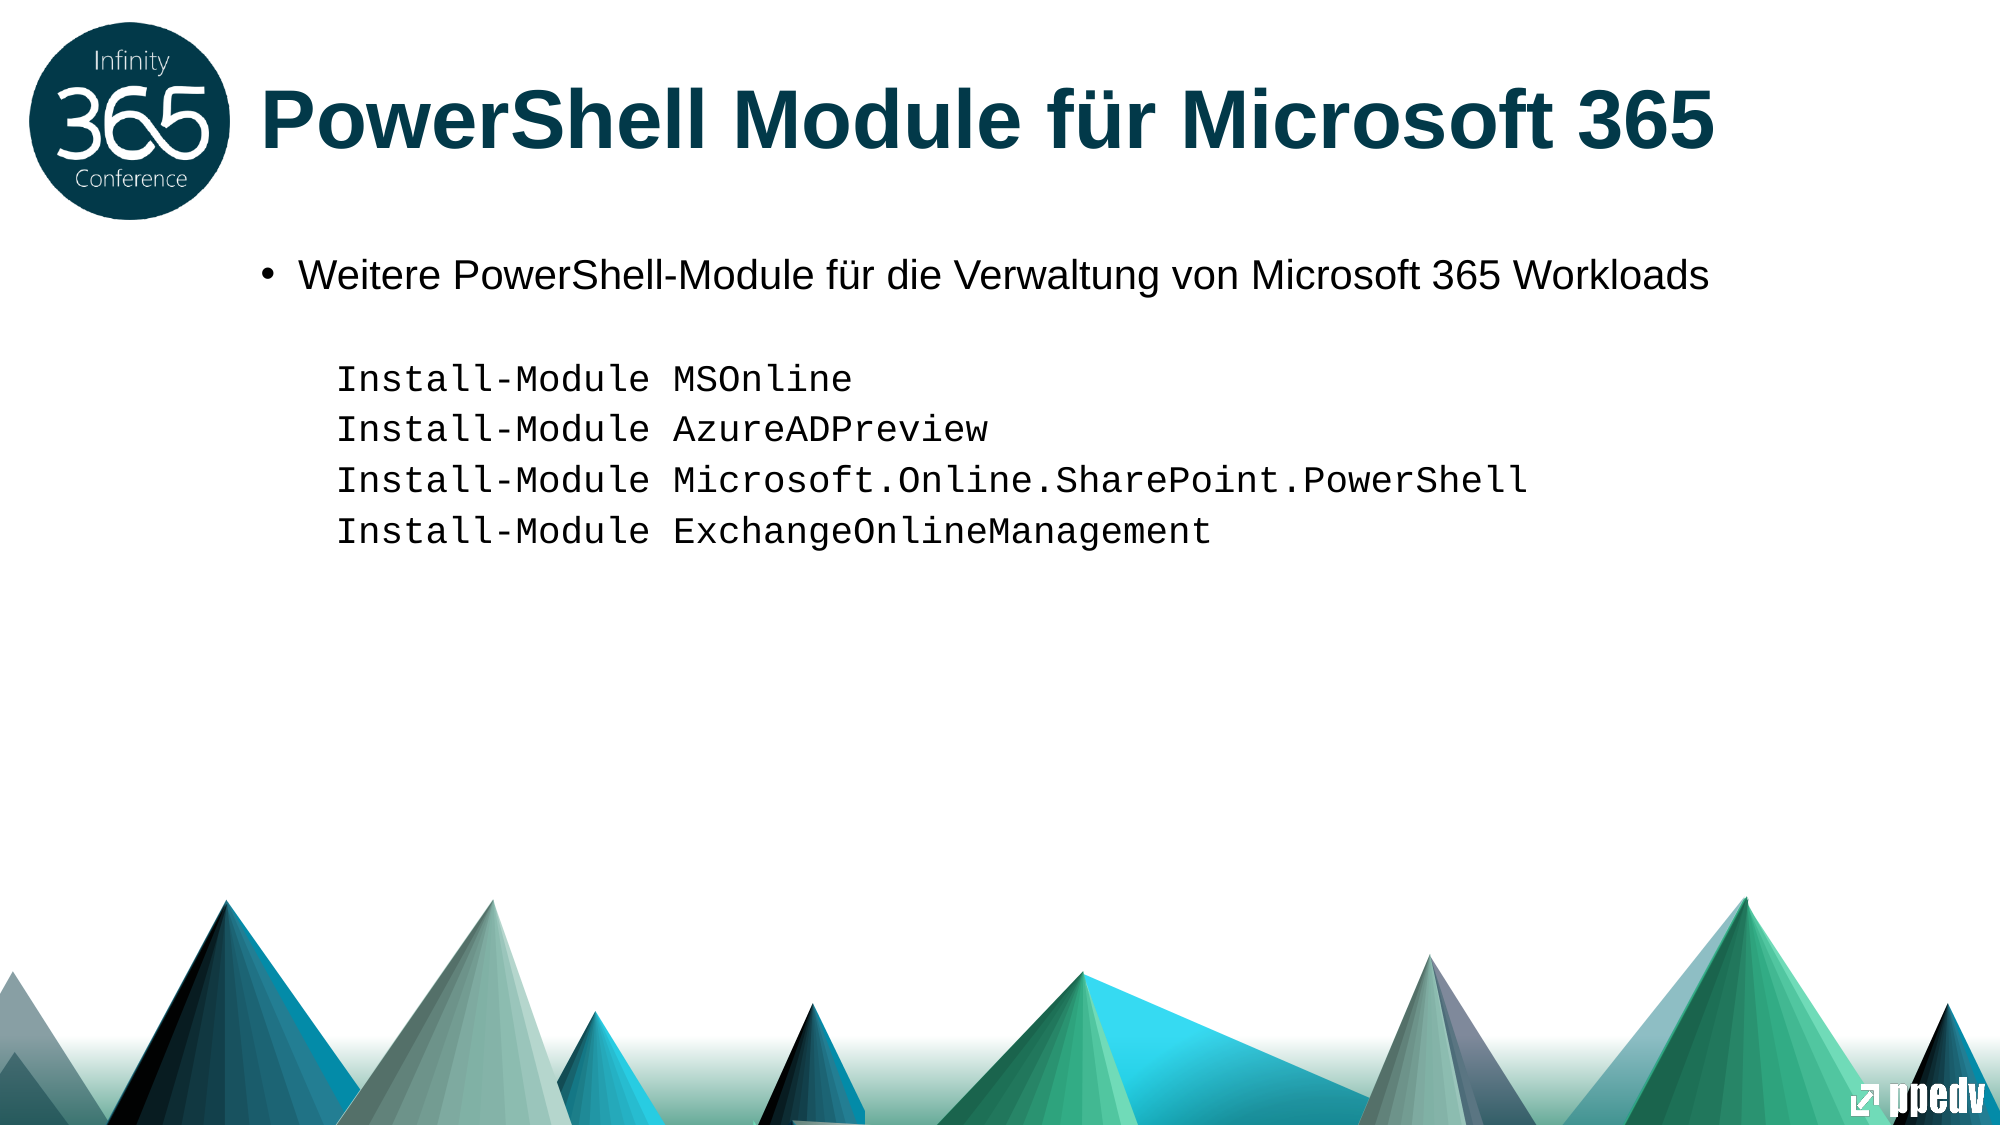

# PowerShell Module für Microsoft 365
Weitere PowerShell-Module für die Verwaltung von Microsoft 365 Workloads
Install-Module MSOnline
Install-Module AzureADPreview
Install-Module Microsoft.Online.SharePoint.PowerShell
Install-Module ExchangeOnlineManagement